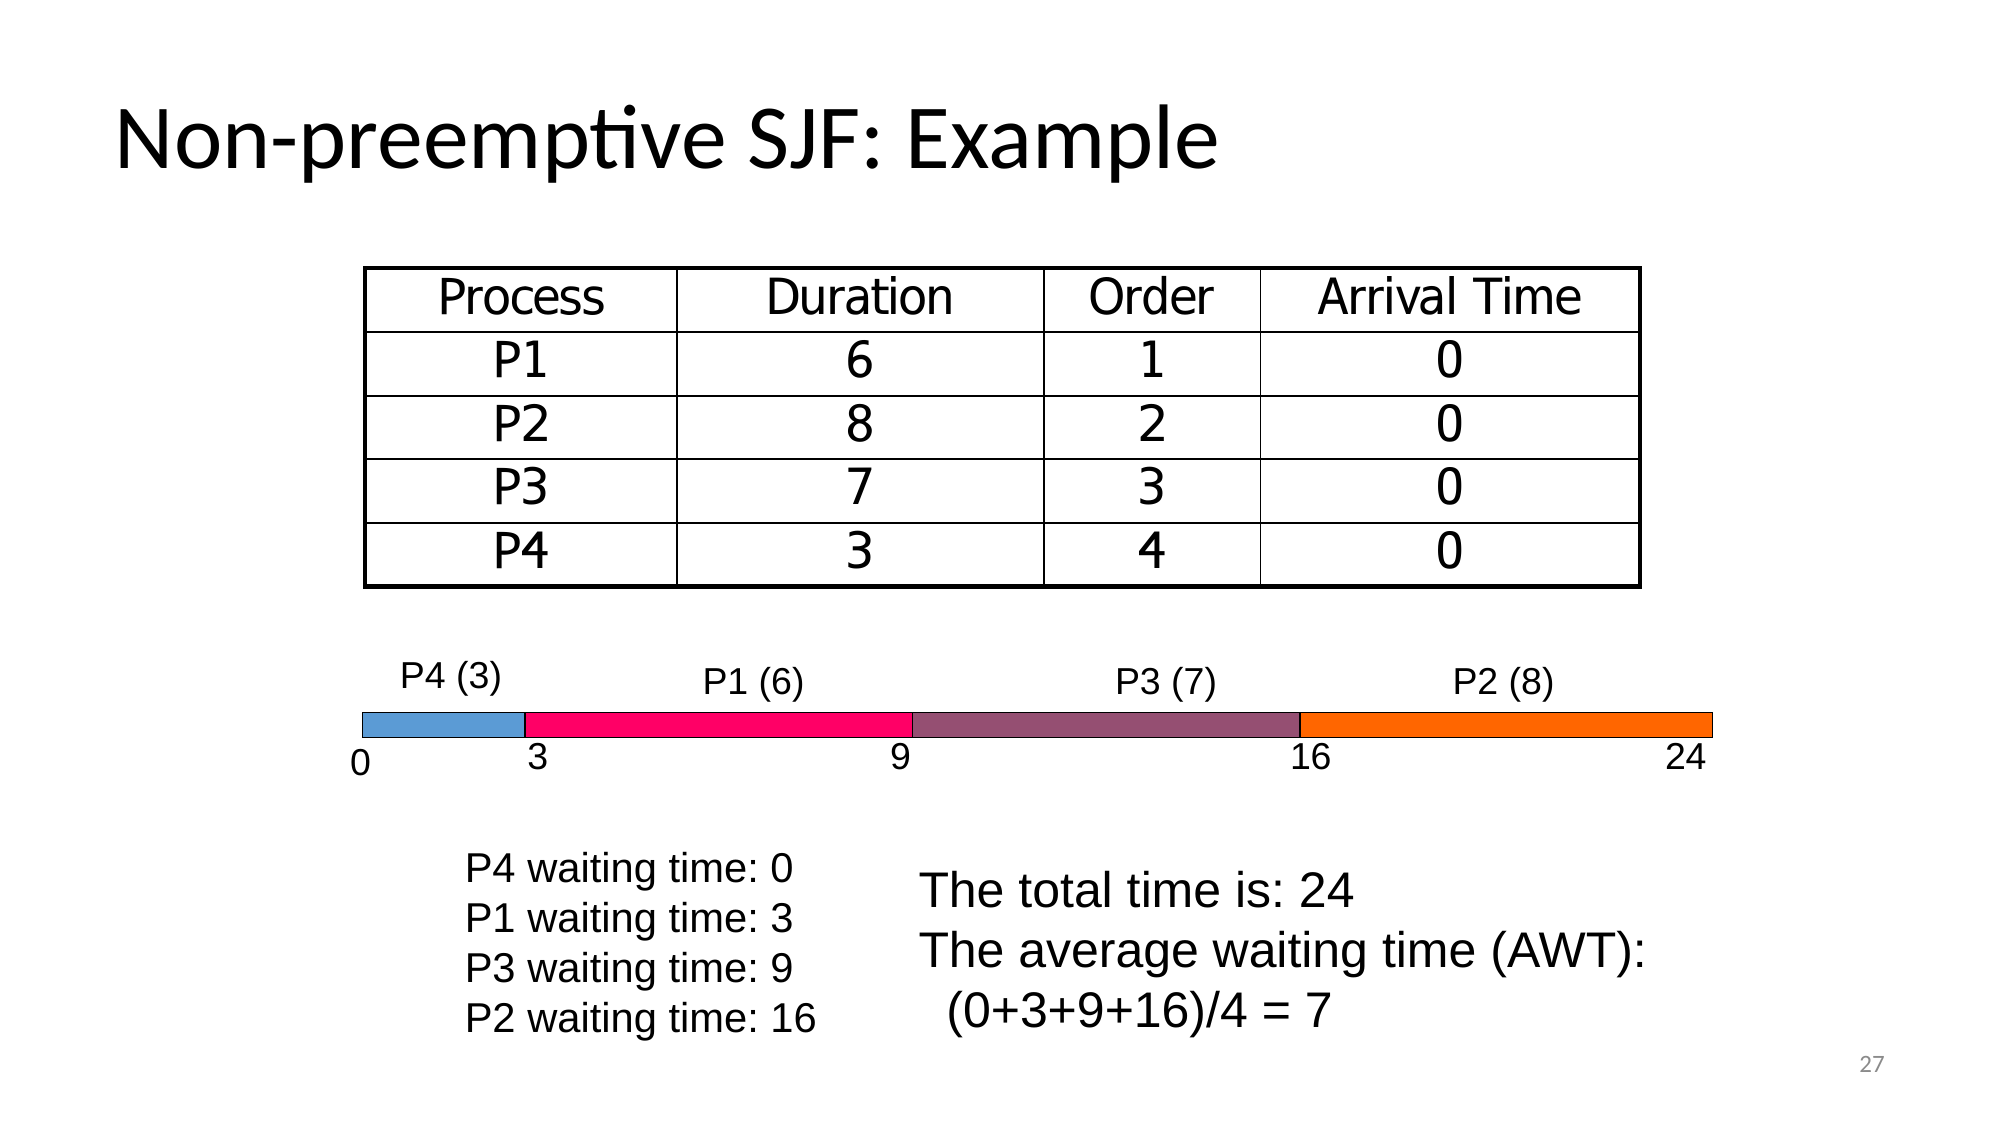

# Non-preemptive SJF: Example
| Process | Duration | Order | Arrival Time |
| --- | --- | --- | --- |
| P1 | 6 | 1 | 0 |
| P2 | 8 | 2 | 0 |
| P3 | 7 | 3 | 0 |
| P4 | 3 | 4 | 0 |
P4 (3)
P1 (6)
P3 (7)
P2 (8)

3
9
16
24
0
P4 waiting time: 0
P1 waiting time: 3
P3 waiting time: 9
P2 waiting time: 16
The total time is: 24
The average waiting time (AWT):
  (0+3+9+16)/4 = 7
27